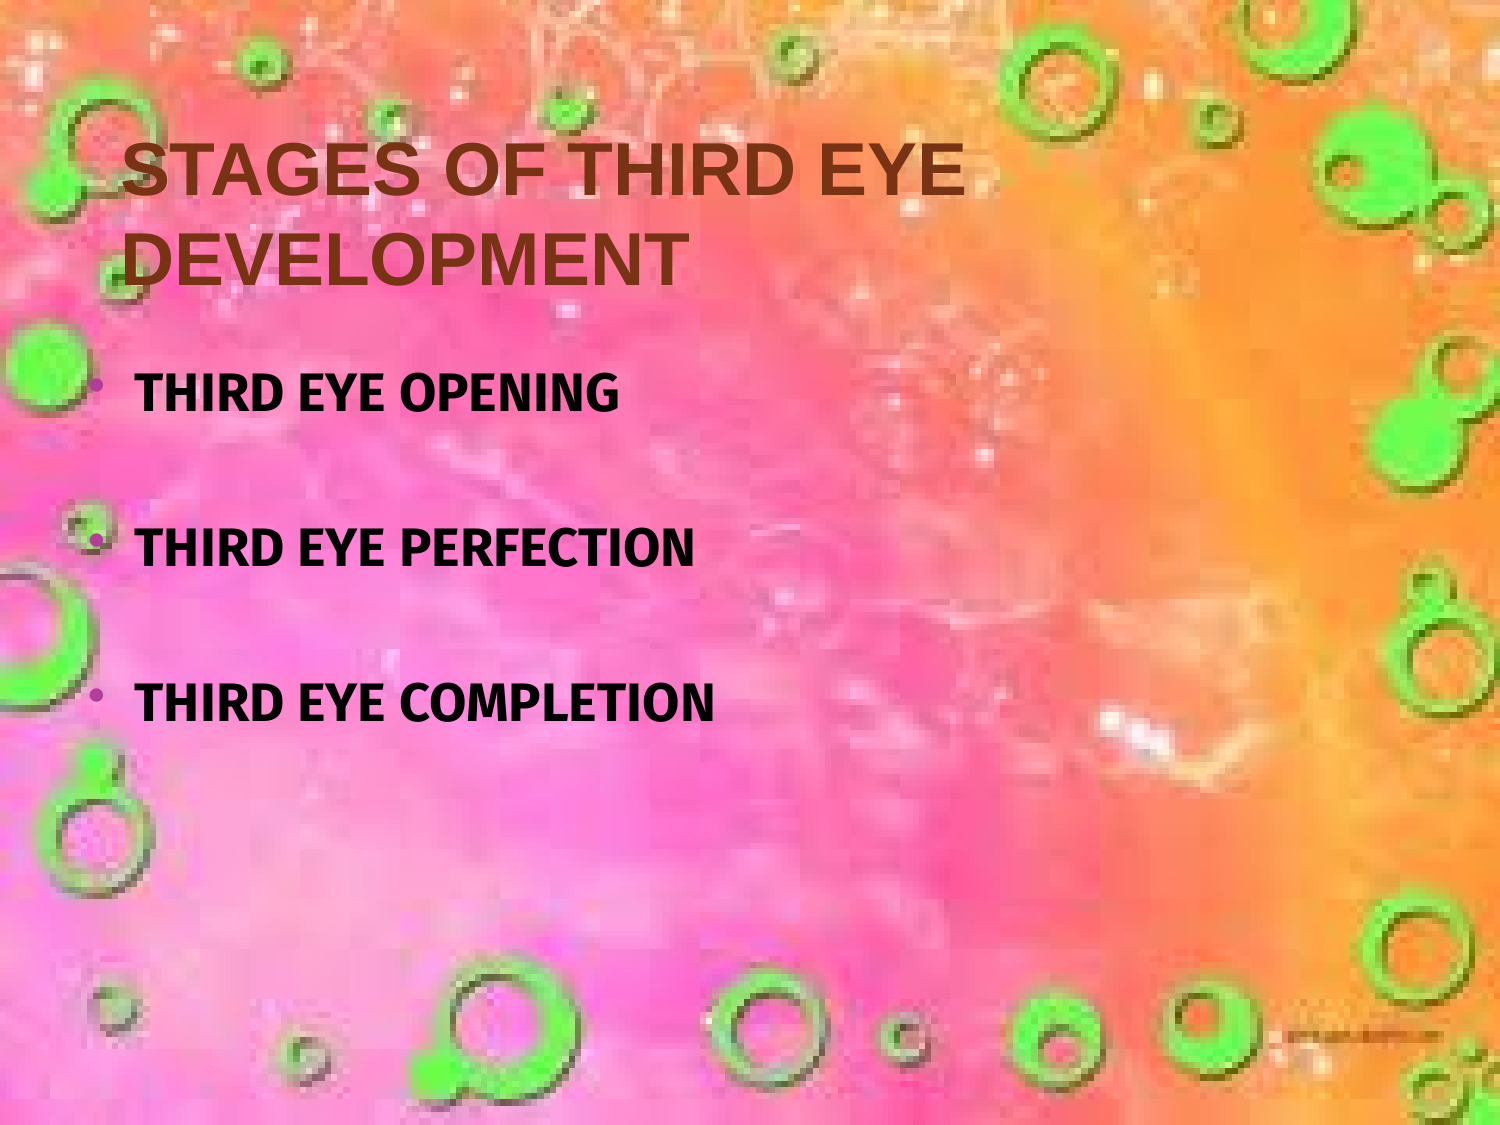

# STAGES OF THIRD EYE DEVELOPMENT
THIRD EYE OPENING

THIRD EYE PERFECTION

THIRD EYE COMPLETION
113
3 TABLETS